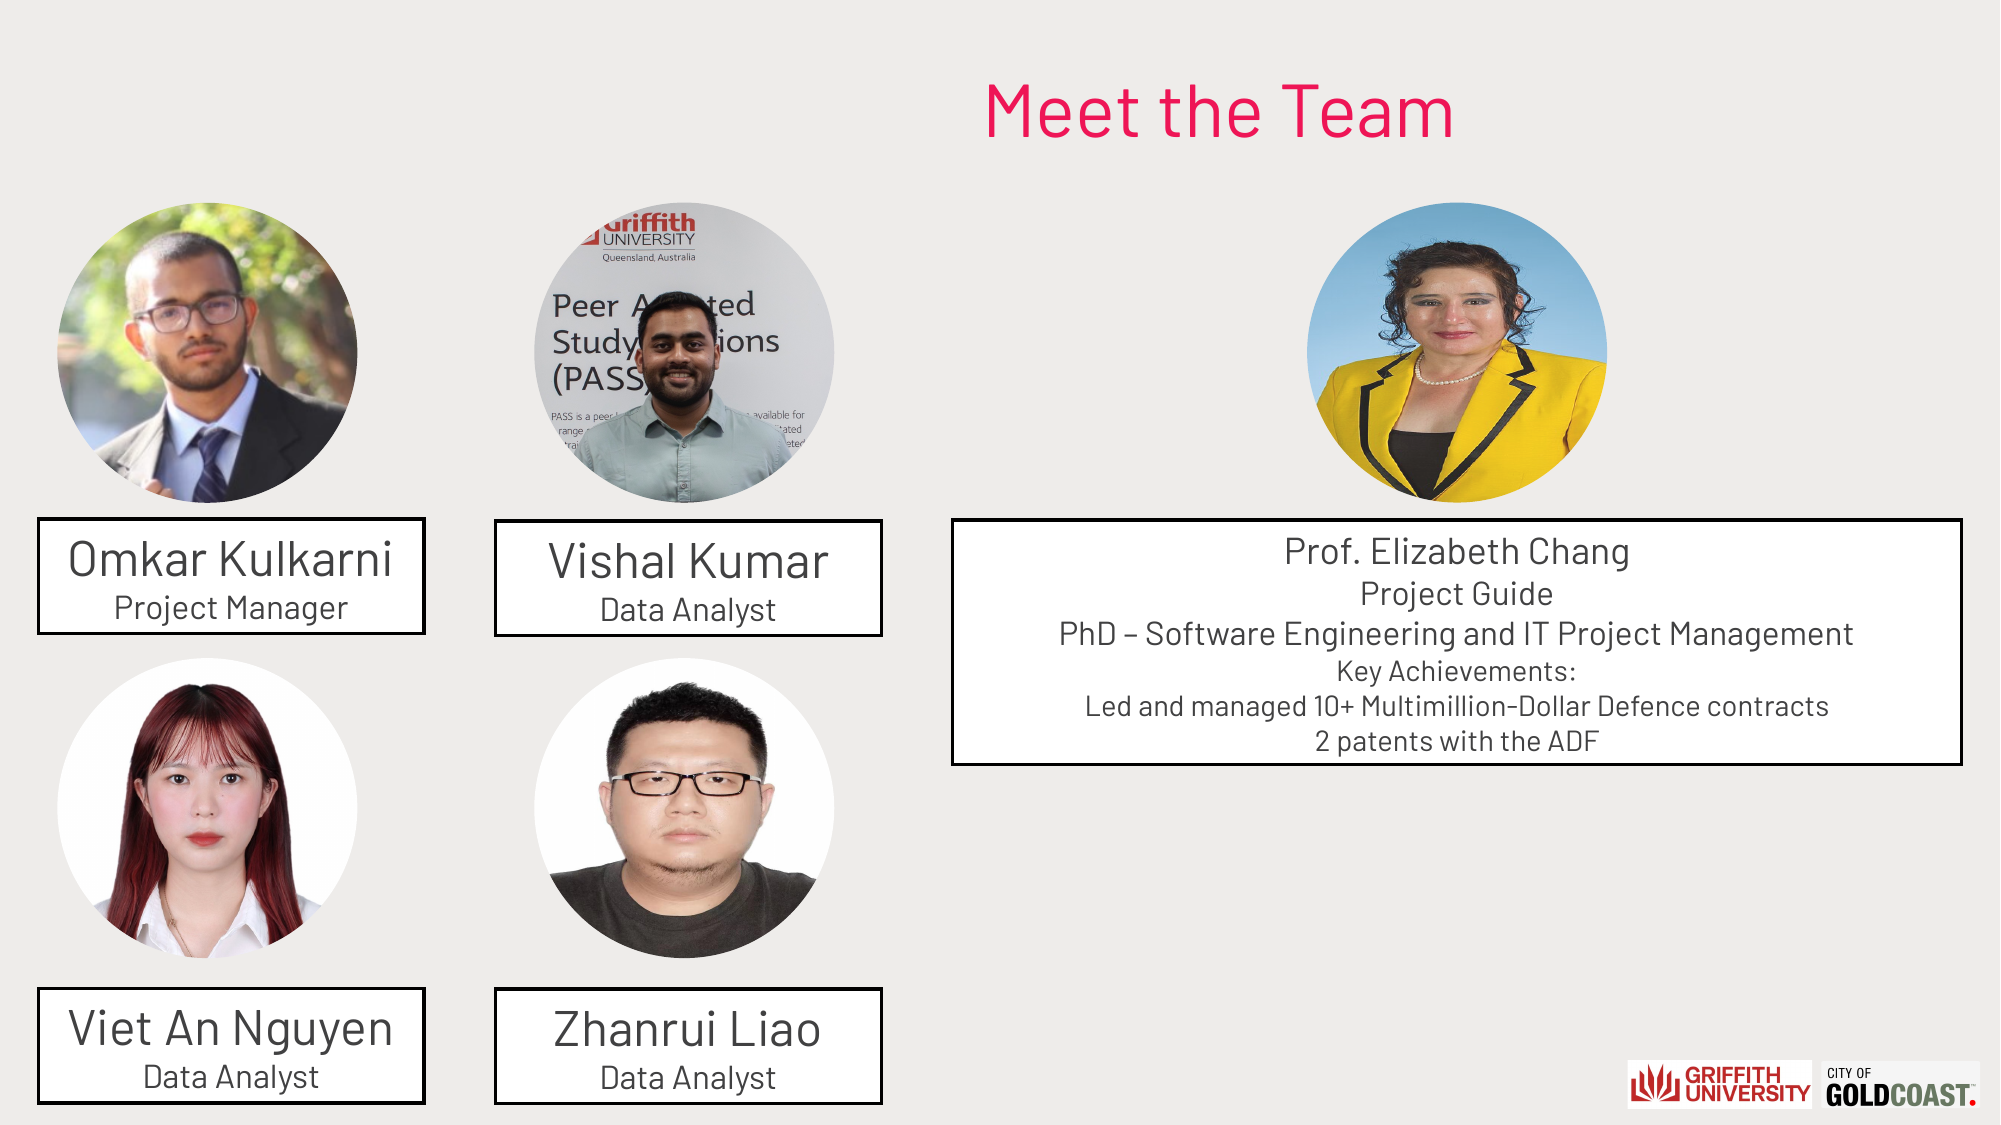

Meet the Team

Omkar Kulkarni
Project Manager
Prof. Elizabeth Chang
Project Guide
PhD – Software Engineering and IT Project Management
Key Achievements:
Led and managed 10+ Multimillion-Dollar Defence contracts
2 patents with the ADF
Vishal Kumar
Data Analyst

Viet An Nguyen
Data Analyst
Zhanrui Liao
Data Analyst